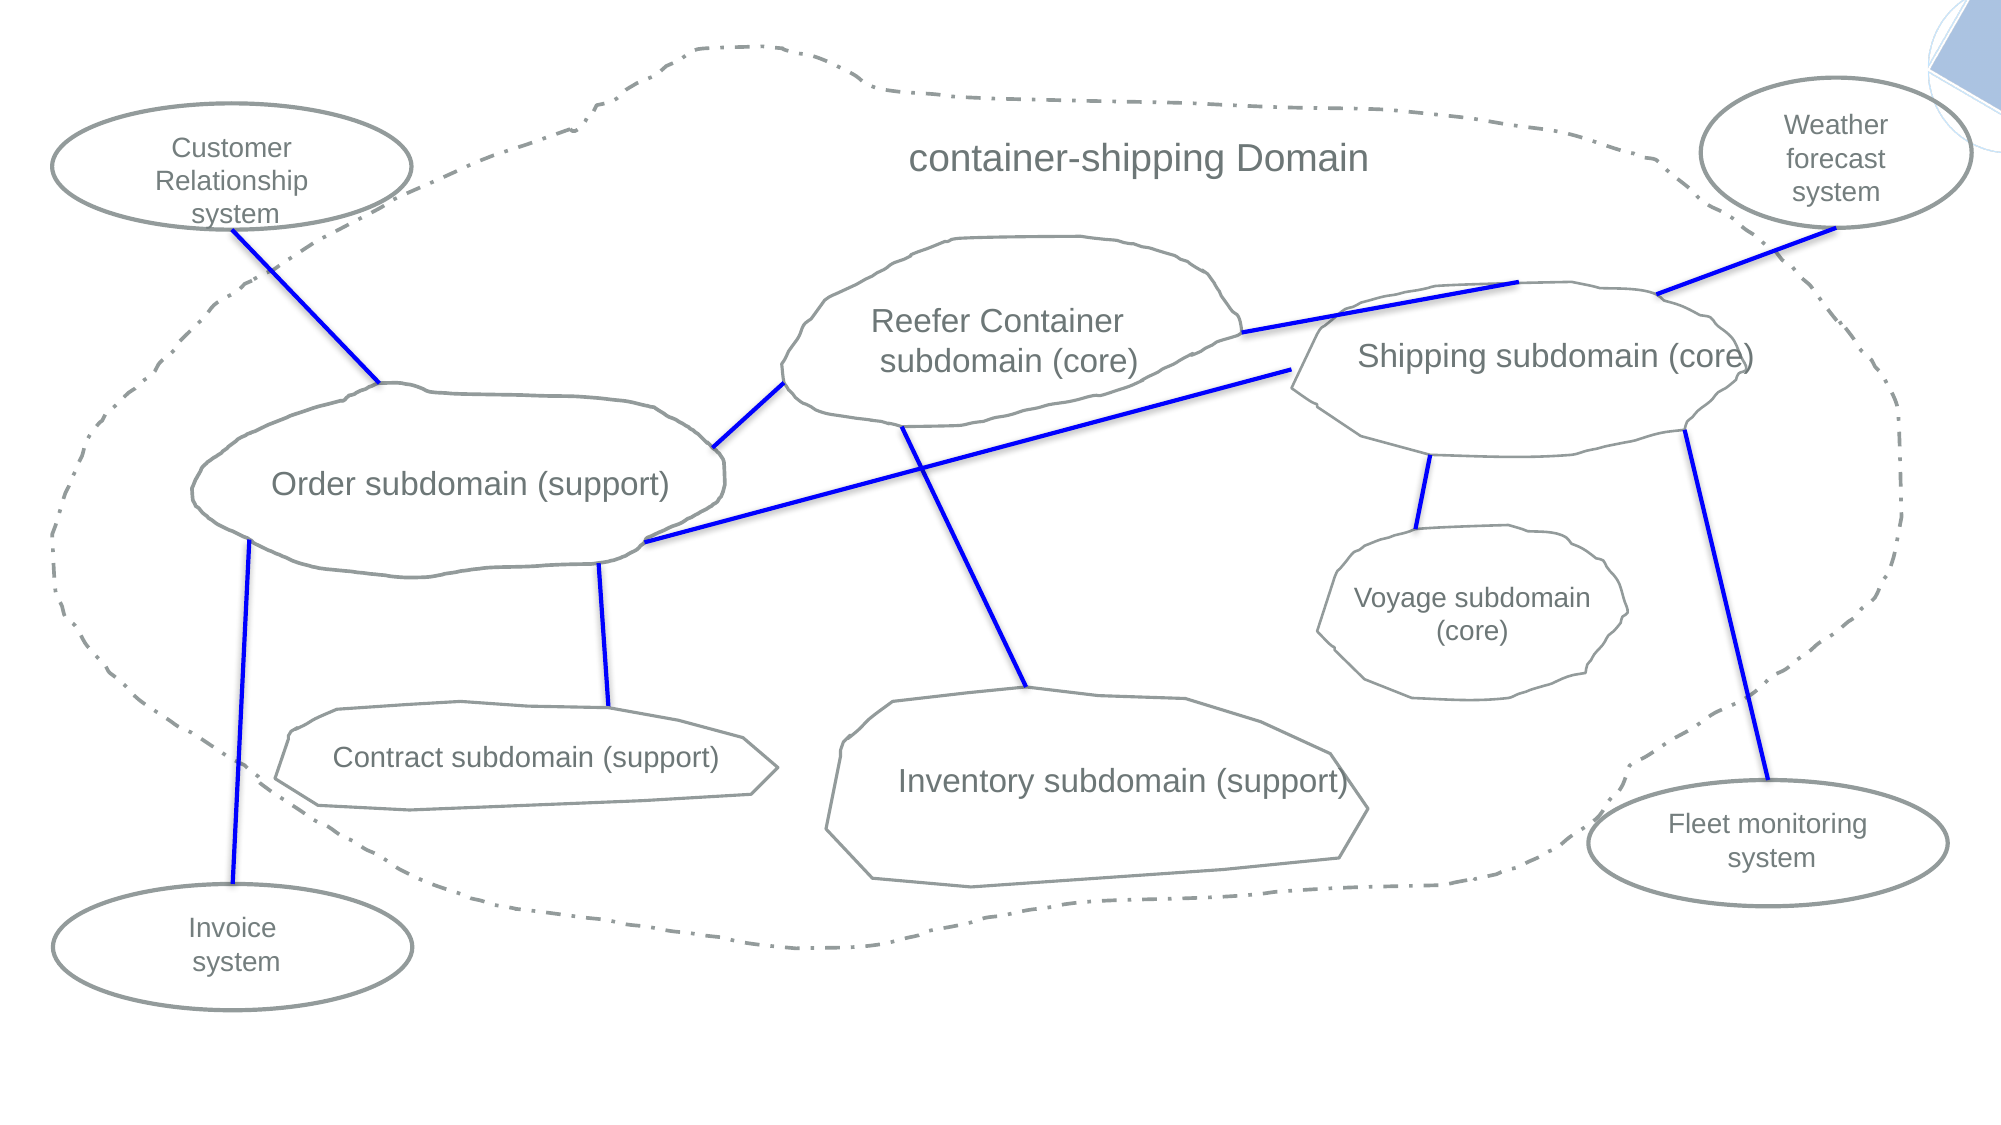

Weather
forecast system
Customer Relationship
 system
container-shipping Domain

Reefer Container
 subdomain (core)
Shipping subdomain (core)

Order subdomain (support)
Voyage subdomain (core)

Contract subdomain (support)
Inventory subdomain (support)
Fleet monitoring
 system
Invoice
 system
48